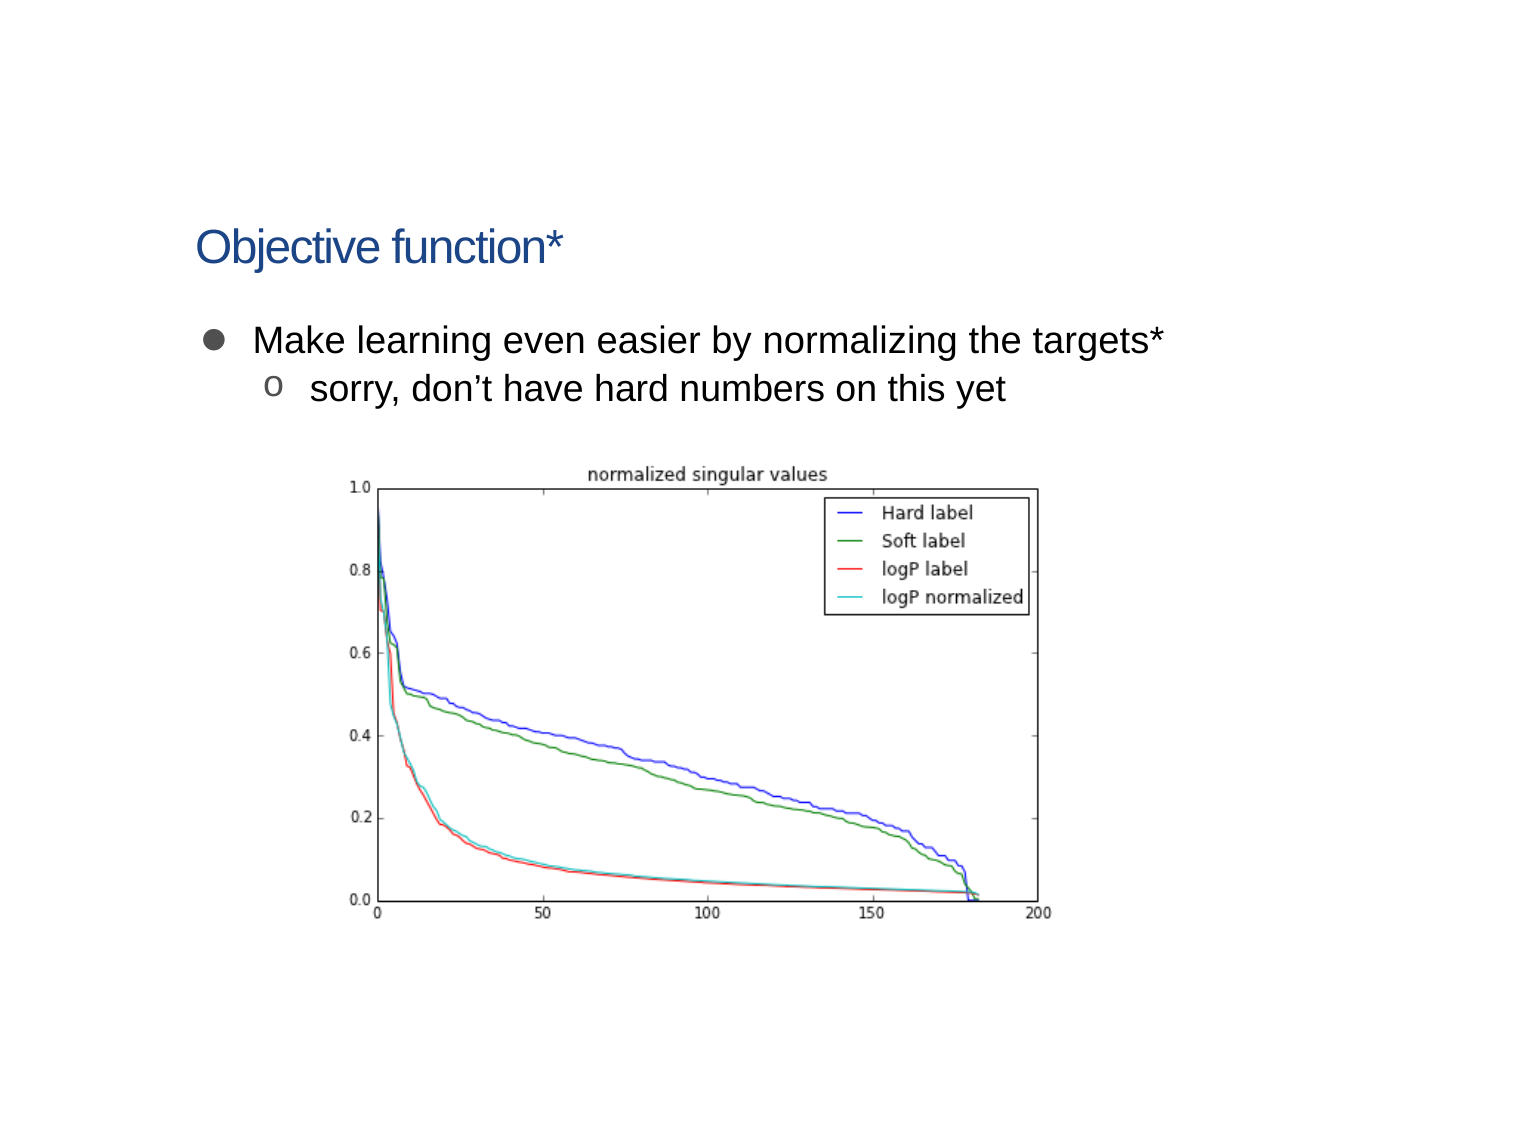

# Objective function*
Make learning even easier by normalizing the targets*
sorry, don’t have hard numbers on this yet